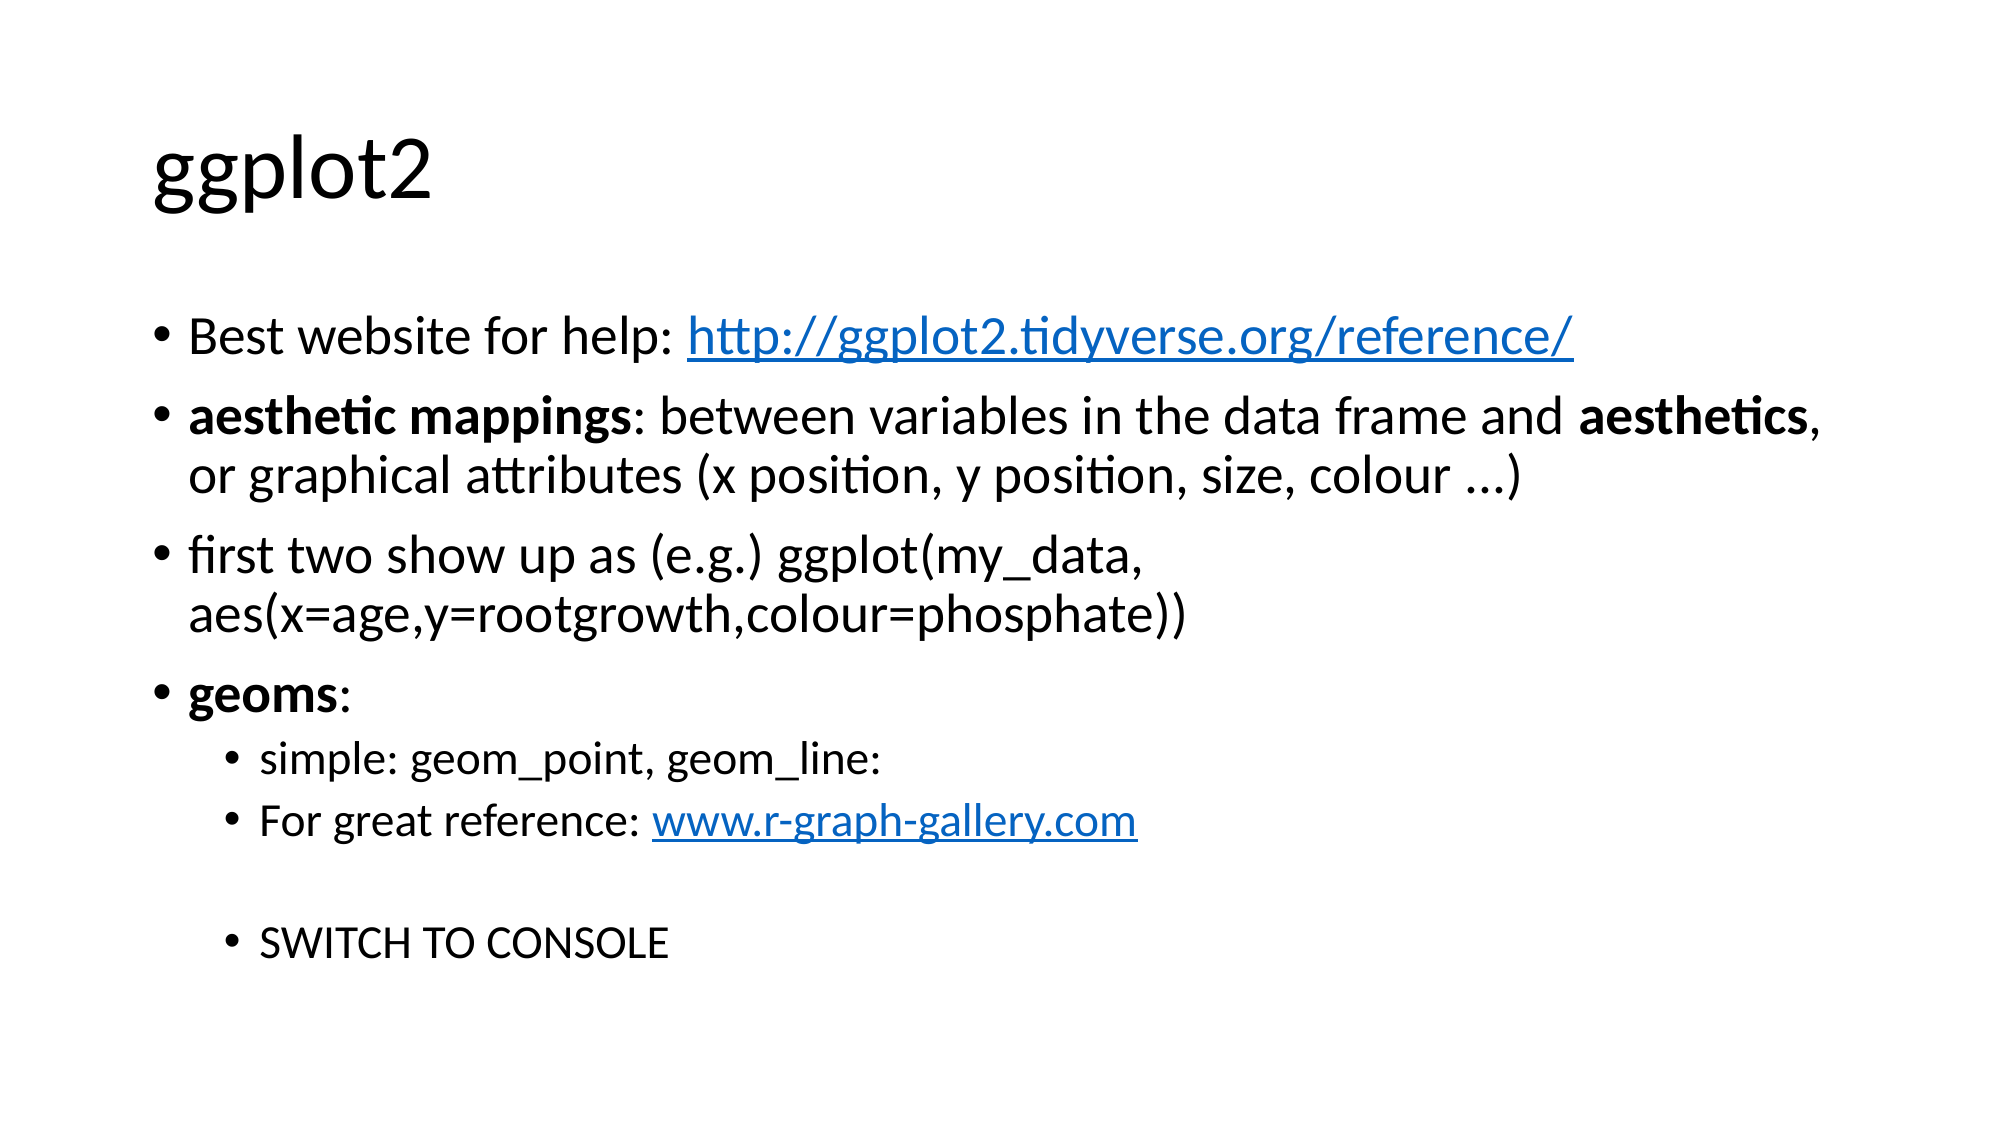

# ggplot2
Best website for help: http://ggplot2.tidyverse.org/reference/
aesthetic mappings: between variables in the data frame and aesthetics, or graphical attributes (x position, y position, size, colour ...)
first two show up as (e.g.) ggplot(my_data, aes(x=age,y=rootgrowth,colour=phosphate))
geoms:
simple: geom_point, geom_line:
For great reference: www.r-graph-gallery.com

SWITCH TO CONSOLE